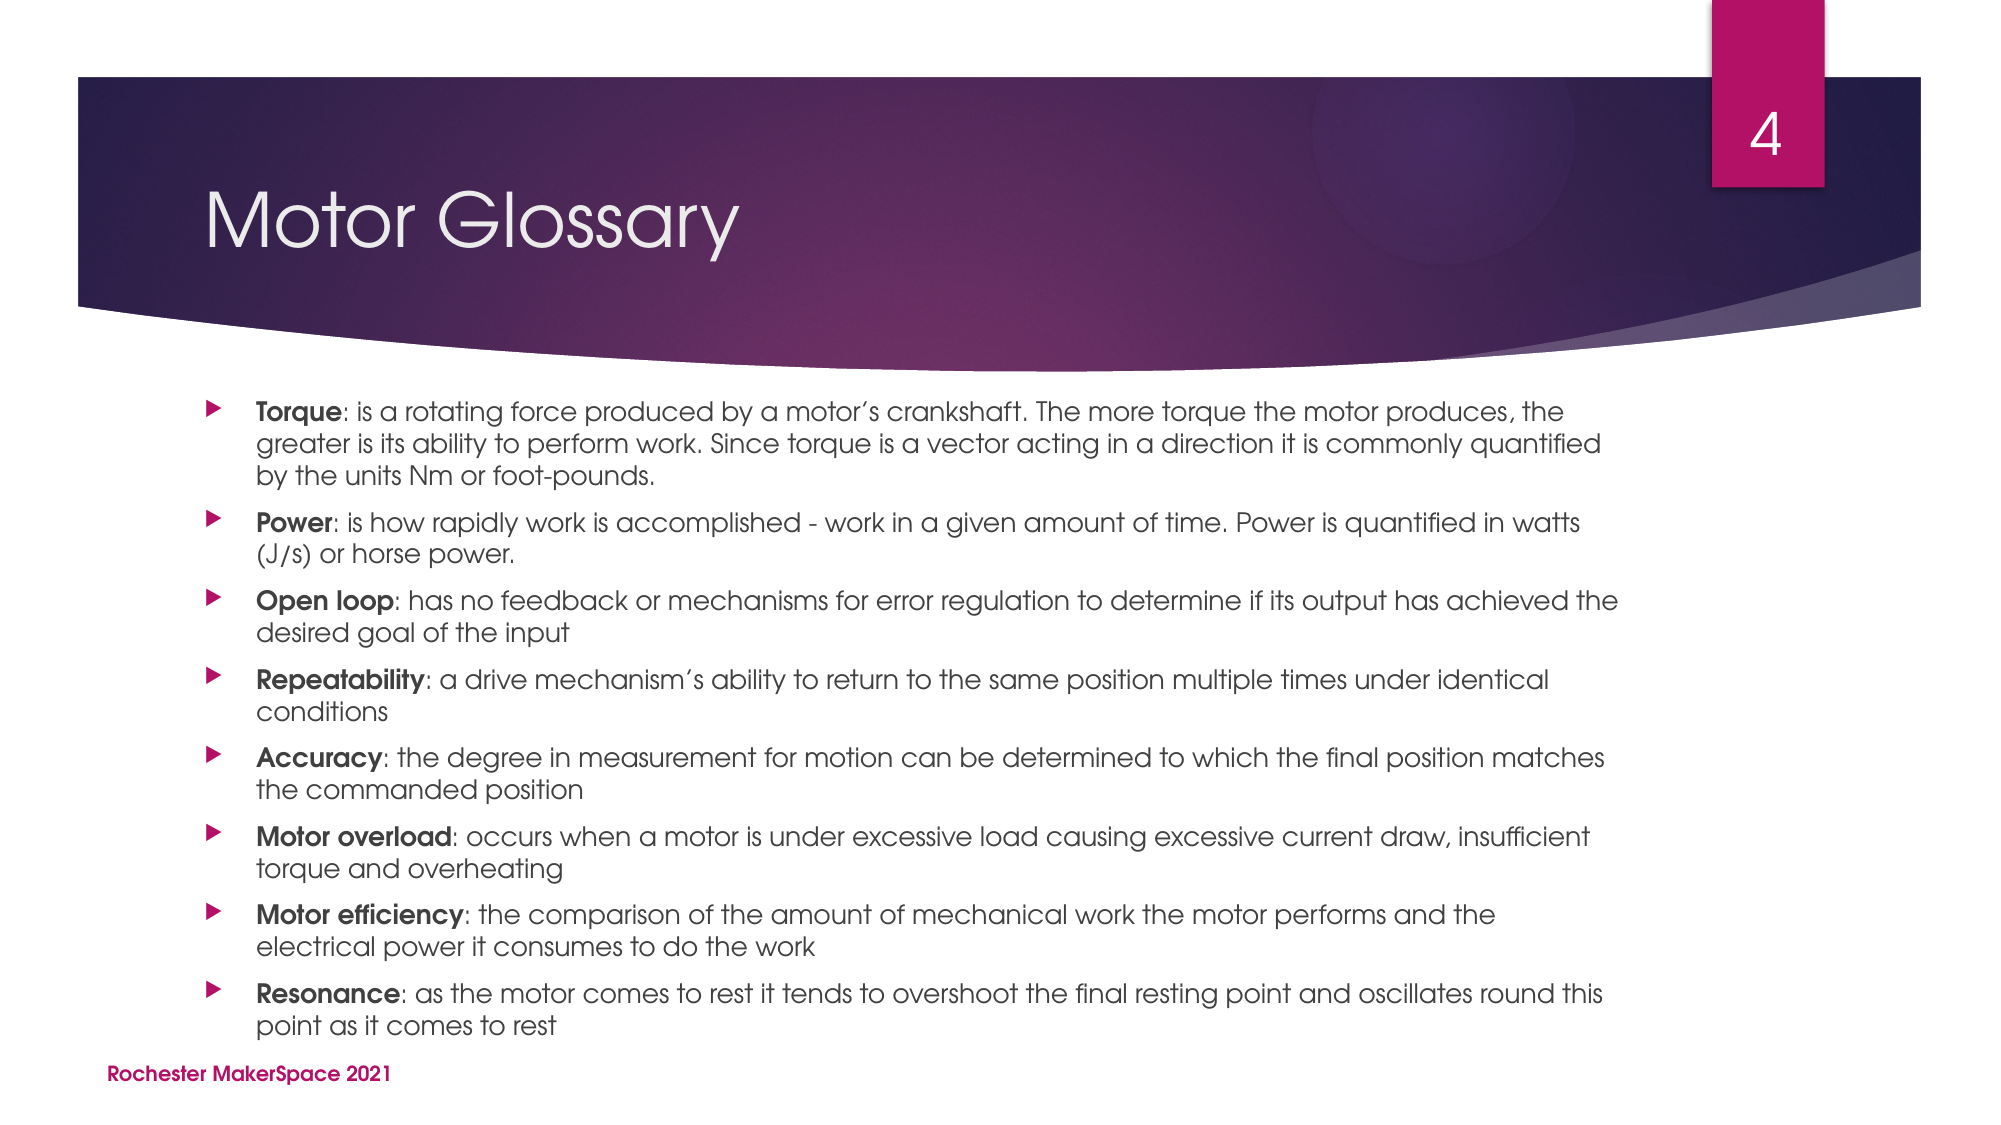

4
# Motor Glossary
Torque: is a rotating force produced by a motor’s crankshaft. The more torque the motor produces, the greater is its ability to perform work. Since torque is a vector acting in a direction it is commonly quantified by the units Nm or foot-pounds.
Power: is how rapidly work is accomplished - work in a given amount of time. Power is quantified in watts (J/s) or horse power.
Open loop: has no feedback or mechanisms for error regulation to determine if its output has achieved the desired goal of the input
Repeatability: a drive mechanism’s ability to return to the same position multiple times under identical conditions
Accuracy: the degree in measurement for motion can be determined to which the final position matches the commanded position
Motor overload: occurs when a motor is under excessive load causing excessive current draw, insufficient torque and overheating
Motor efficiency: the comparison of the amount of mechanical work the motor performs and the electrical power it consumes to do the work
Resonance: as the motor comes to rest it tends to overshoot the final resting point and oscillates round this point as it comes to rest
Rochester MakerSpace 2021